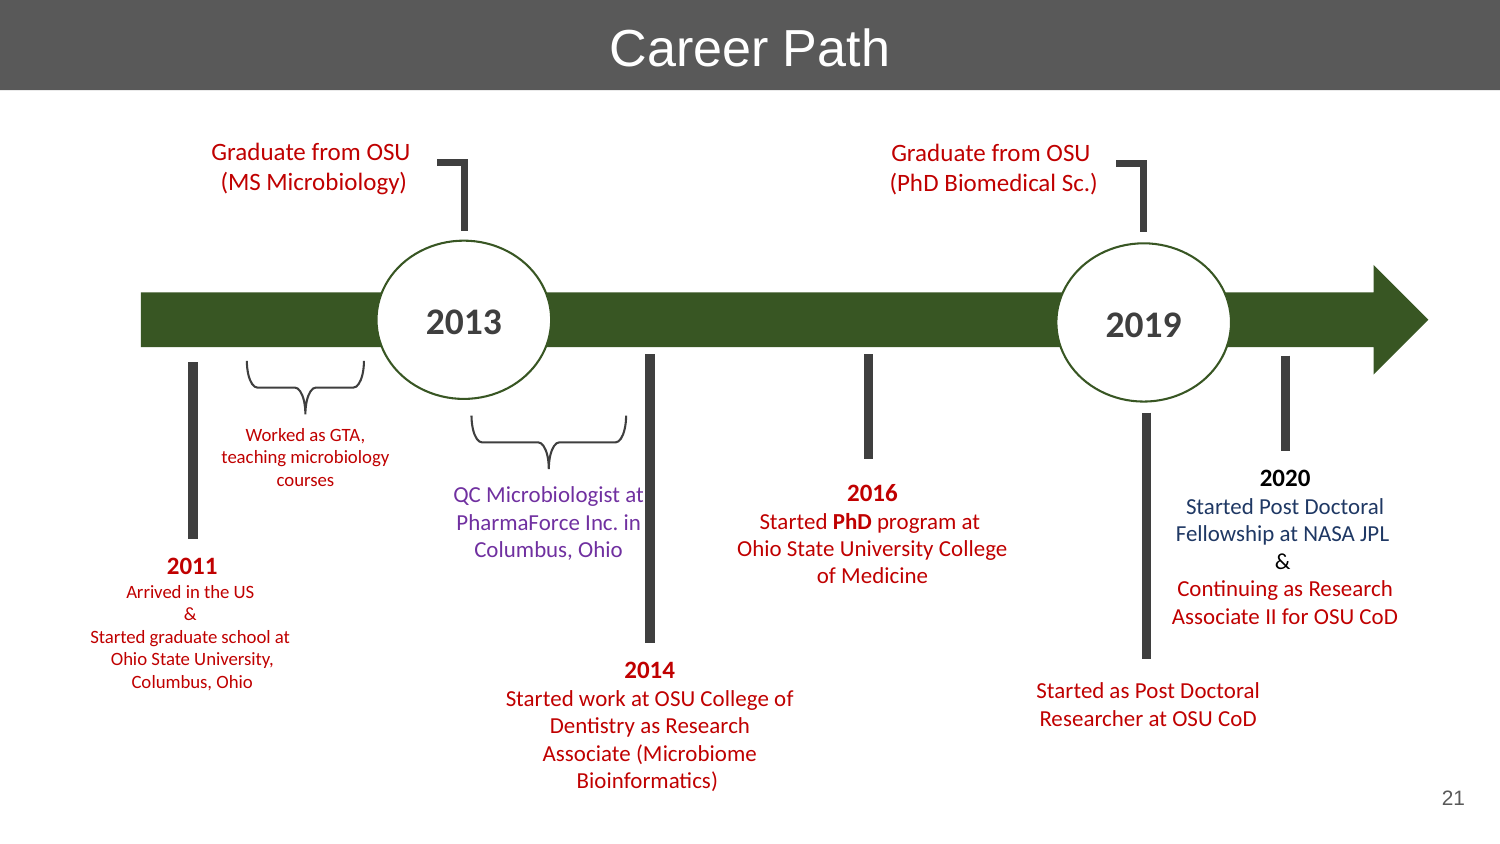

Career Path
Graduate from OSU
(MS Microbiology)
Graduate from OSU
(PhD Biomedical Sc.)

2013
2019

2016
Started PhD program at
Ohio State University College of Medicine
2020
Started Post Doctoral Fellowship at NASA JPL
&
Continuing as Research Associate II for OSU CoD

Worked as GTA, teaching microbiology courses
2011
Arrived in the US
&
Started graduate school at
Ohio State University, Columbus, Ohio

Started as Post Doctoral Researcher at OSU CoD
QC Microbiologist at PharmaForce Inc. in Columbus, Ohio
2014
Started work at OSU College of Dentistry as Research Associate (Microbiome Bioinformatics)
21